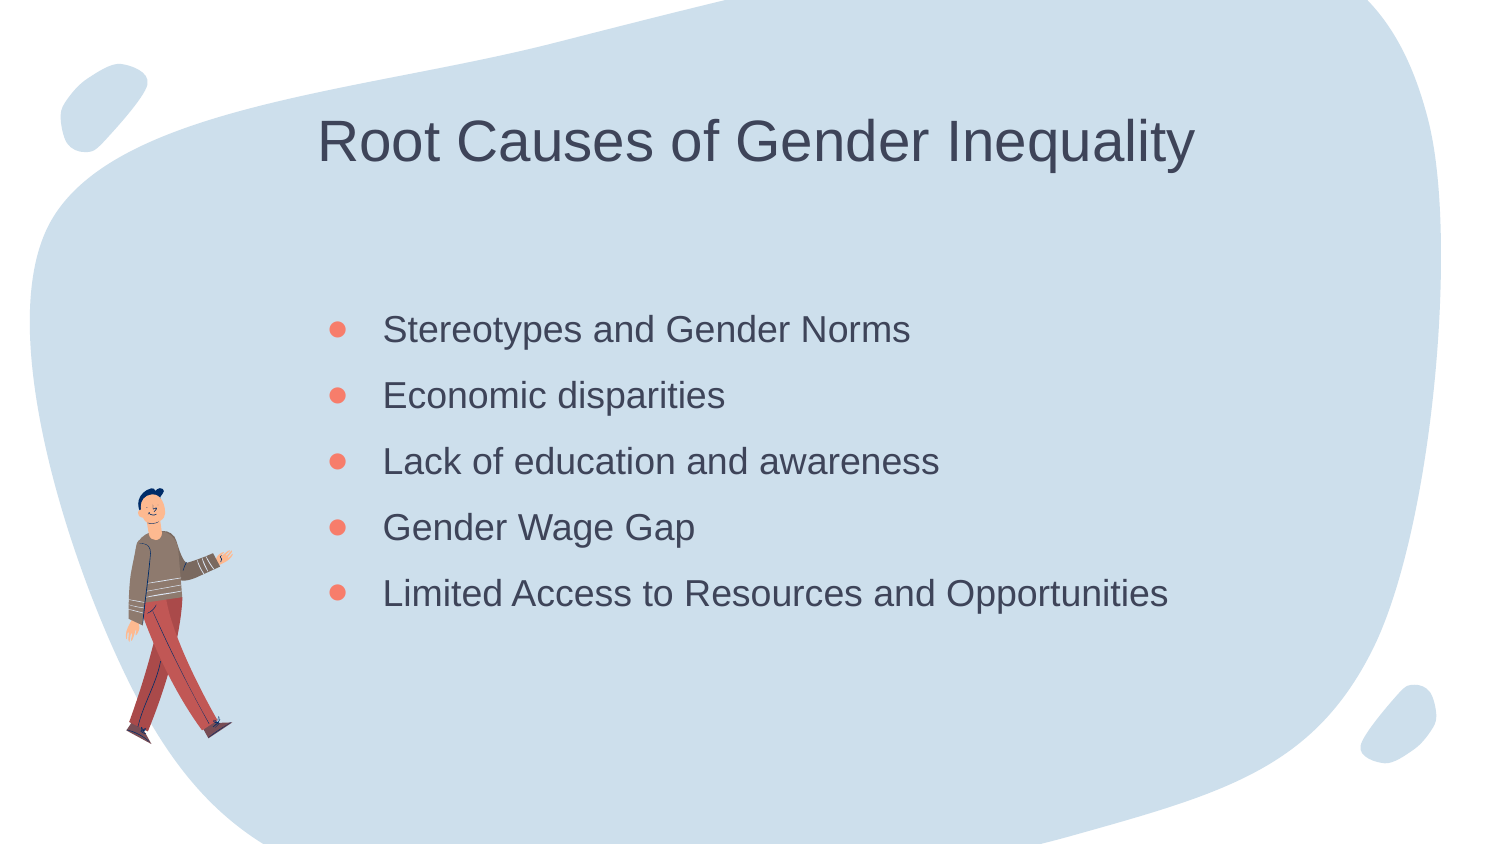

# Root Causes of Gender Inequality
Stereotypes and Gender Norms
Economic disparities
Lack of education and awareness
Gender Wage Gap
Limited Access to Resources and Opportunities